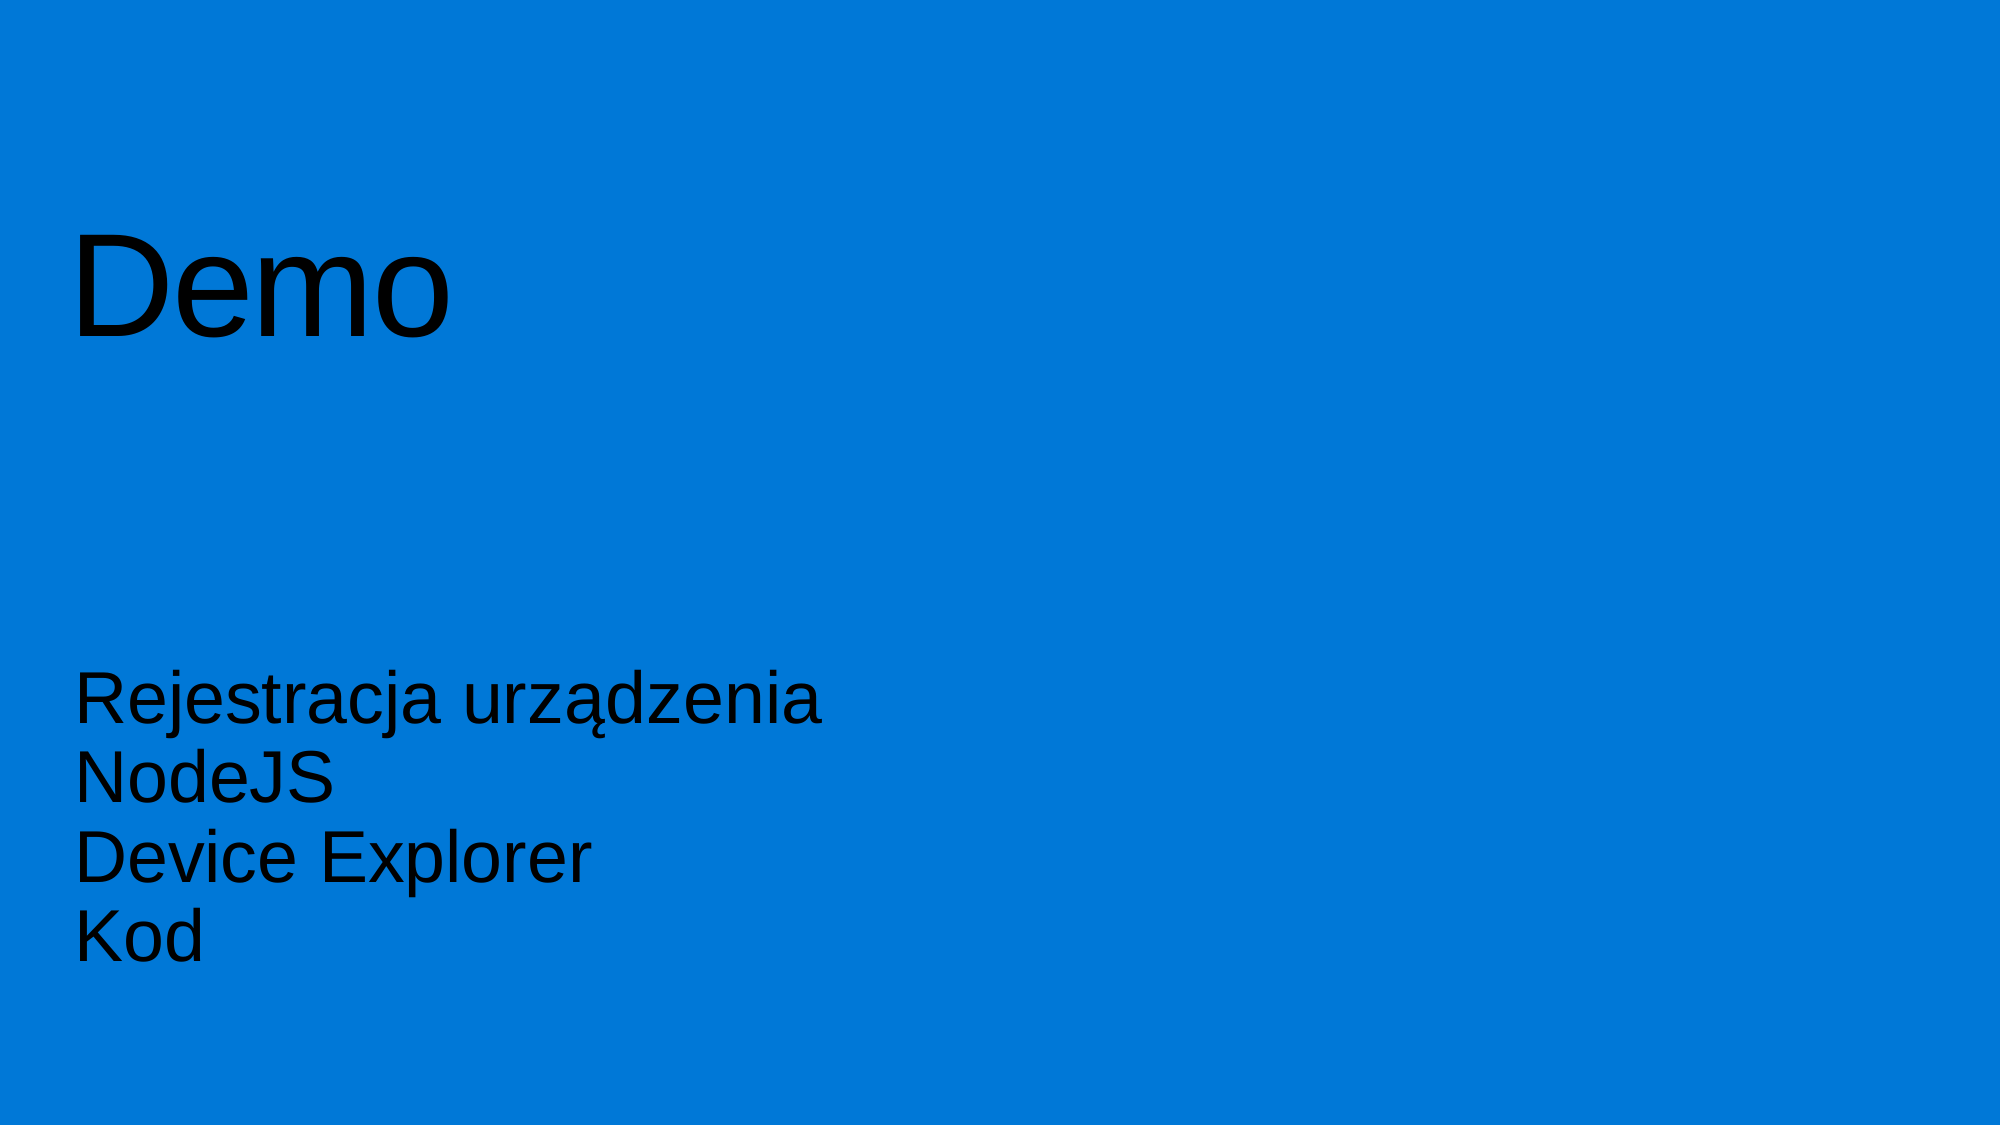

# Demo
Rejestracja urządzenia
NodeJS
Device Explorer
Kod